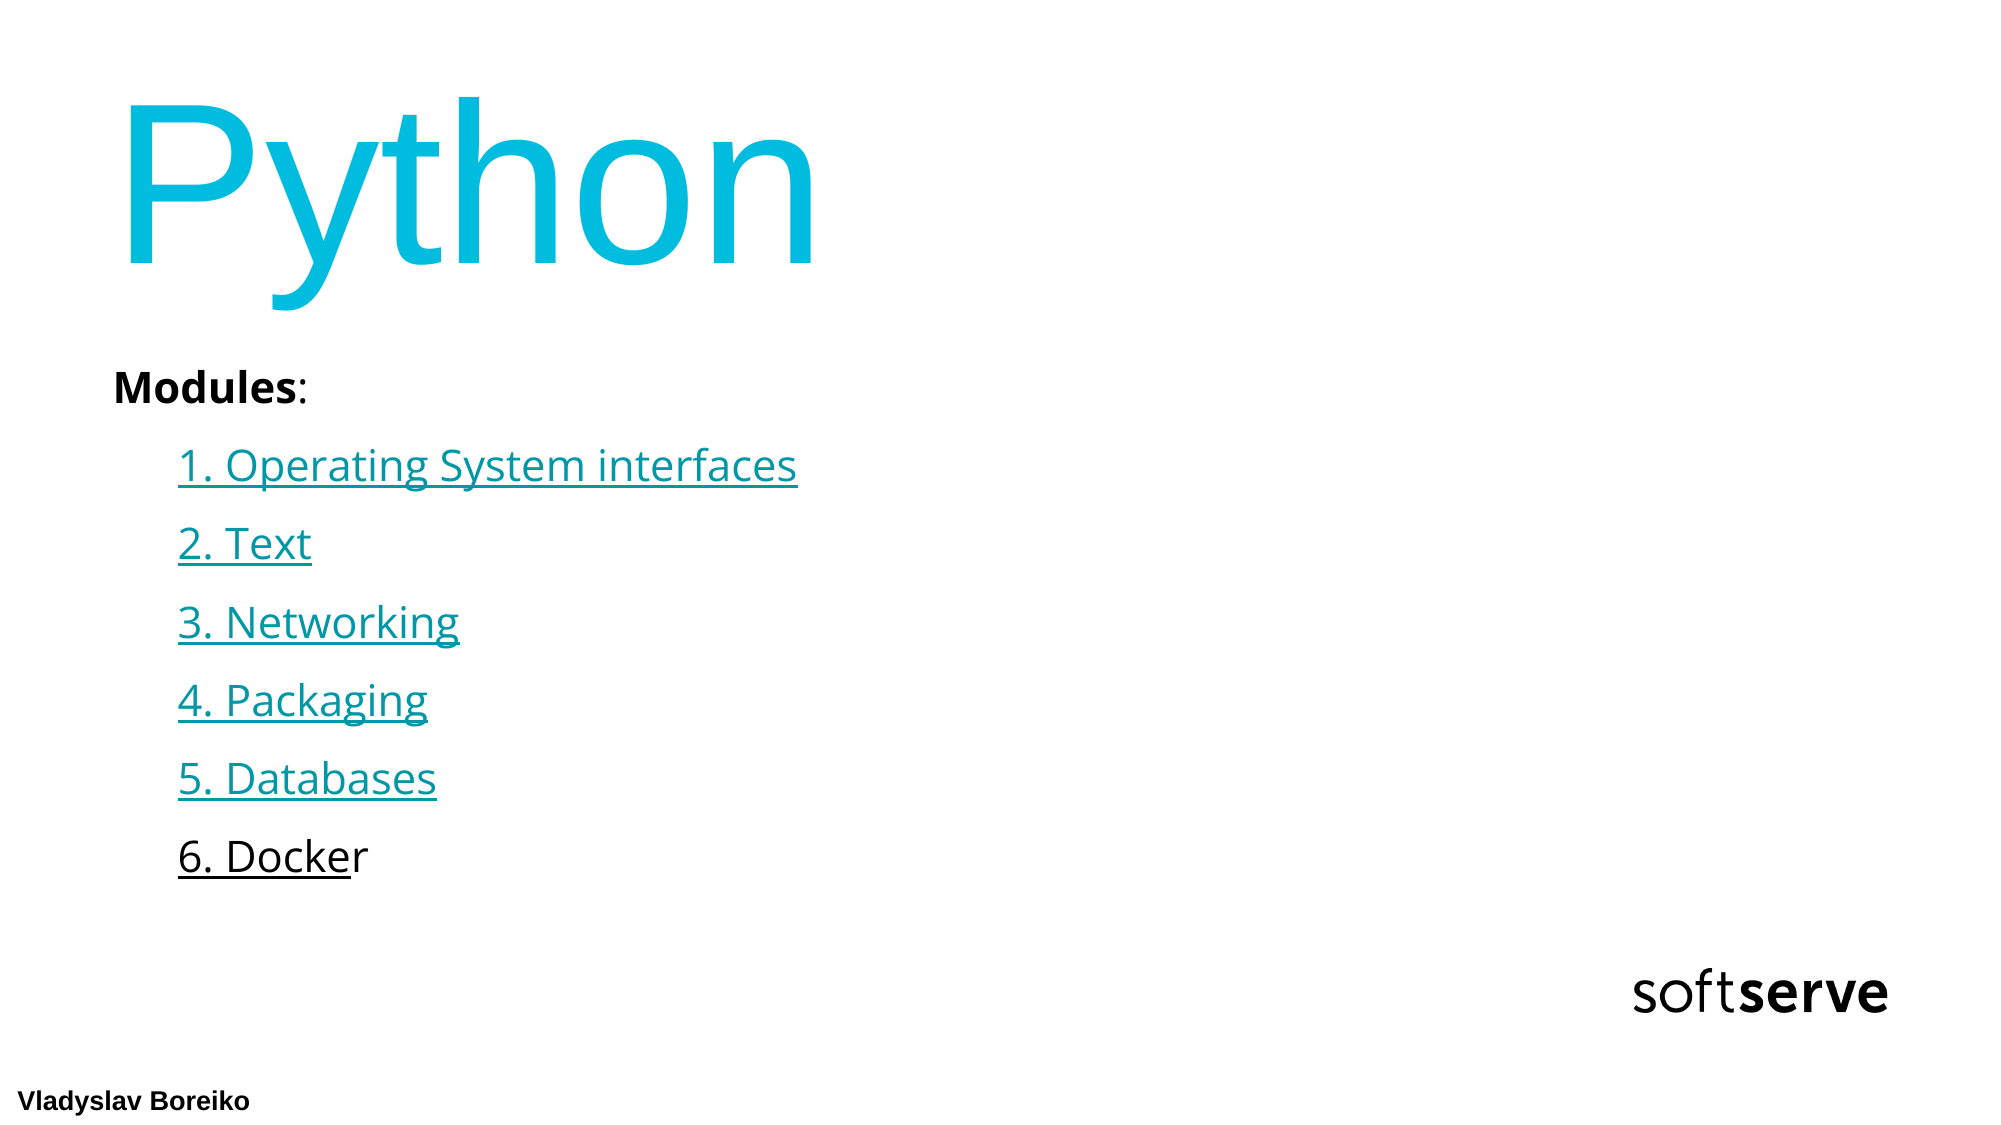

# Python
Modules:
1. Operating System interfaces
2. Text
3. Networking
4. Packaging
5. Databases
6. Docker
Vladyslav Boreiko